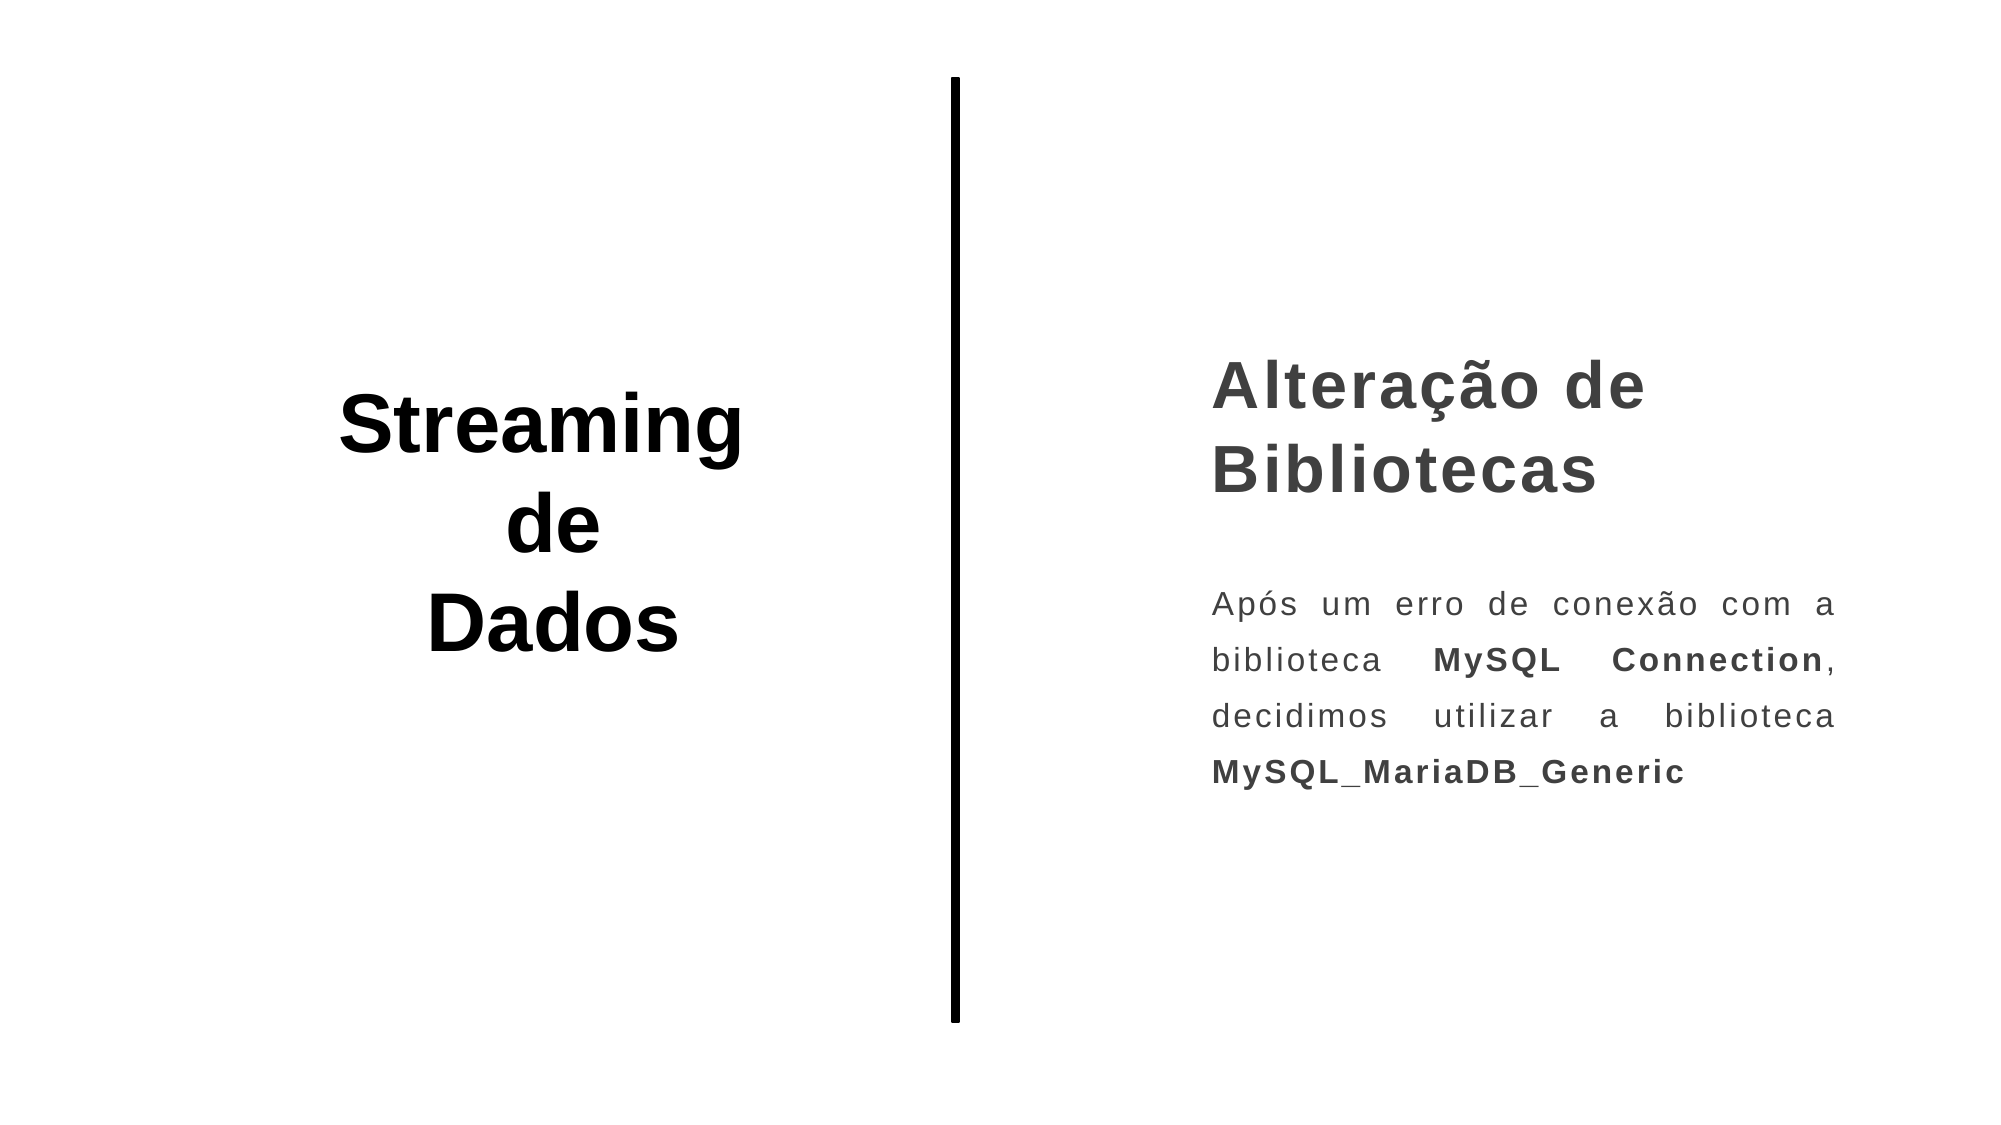

# Alteração de Bibliotecas
Streaming
de
Dados
Após um erro de conexão com a biblioteca MySQL Connection, decidimos utilizar a biblioteca MySQL_MariaDB_Generic